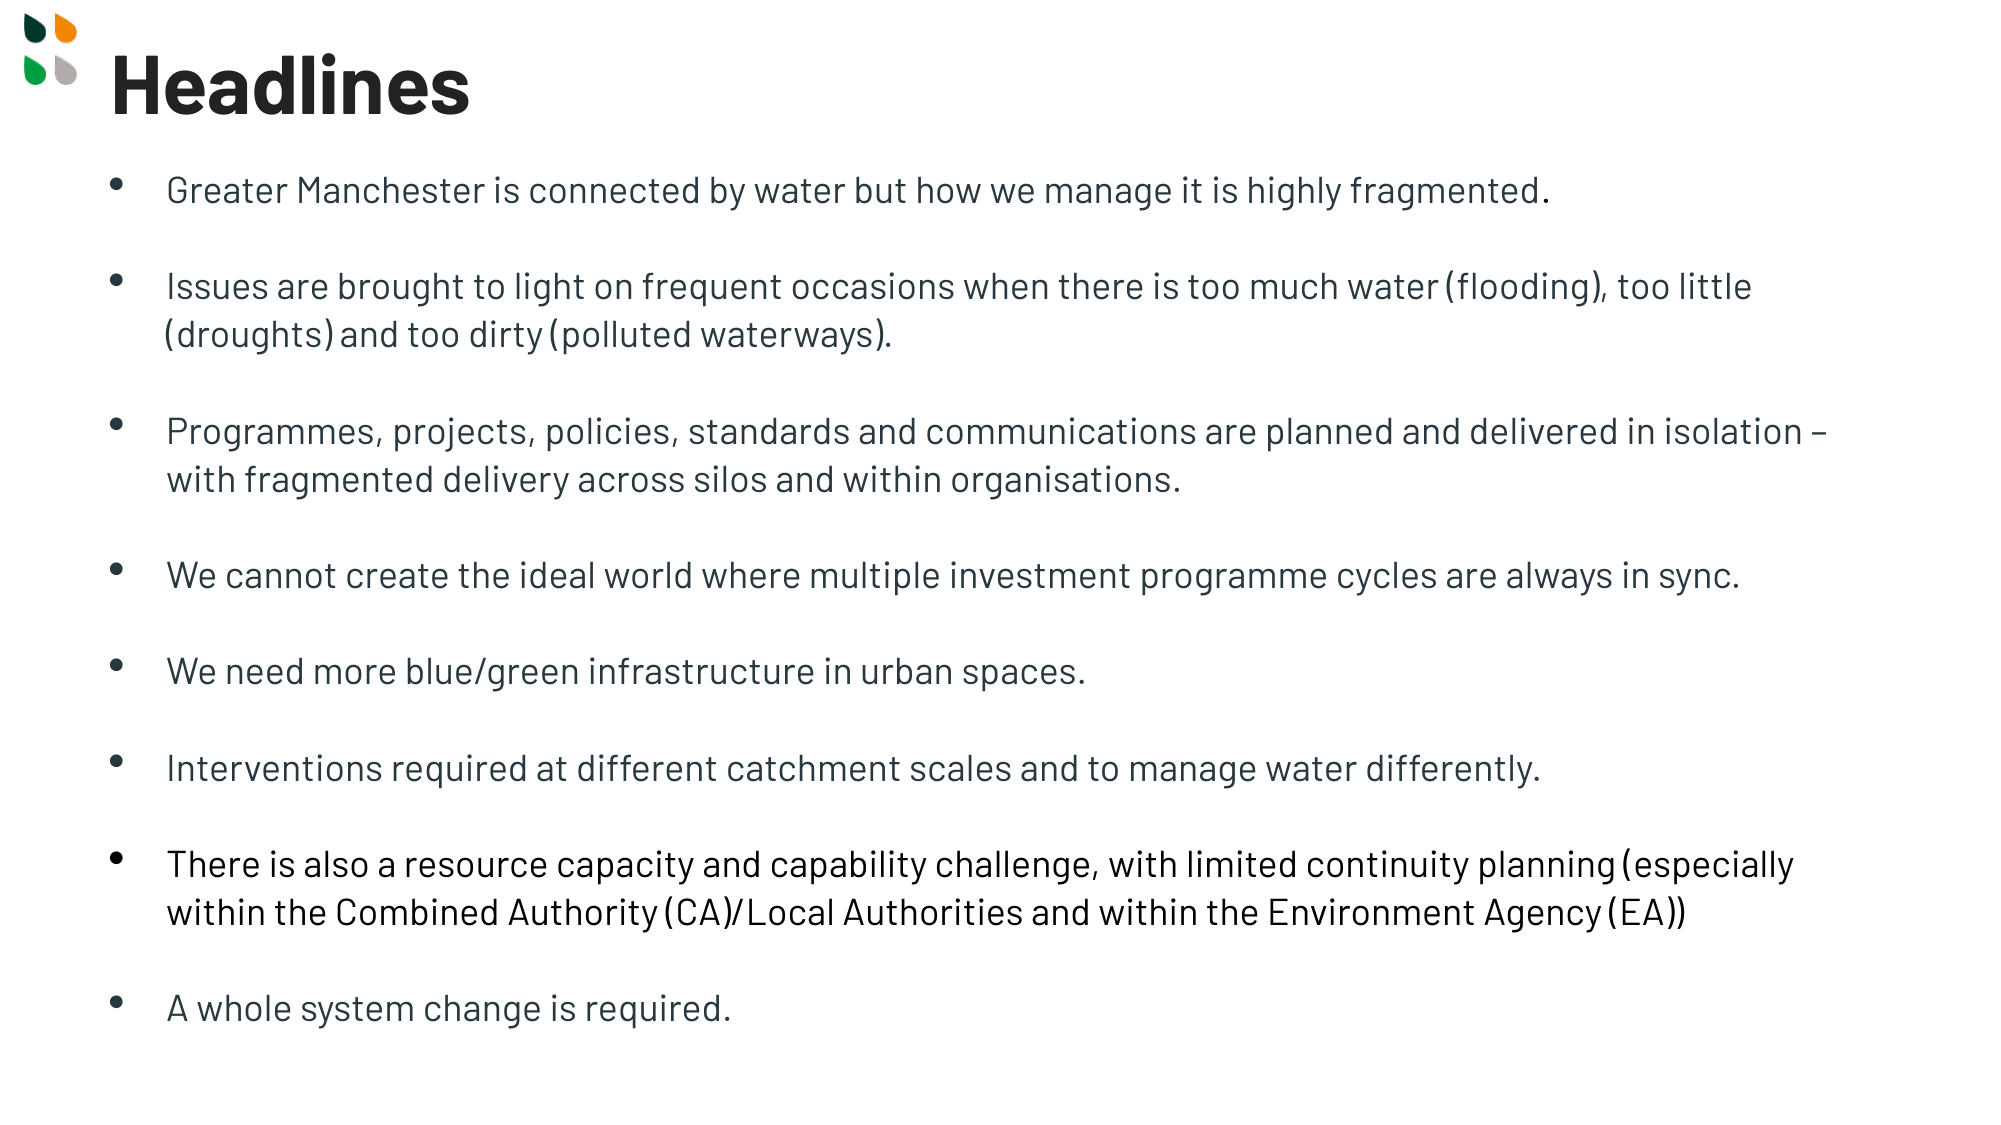

Headlines
Greater Manchester is connected by water but how we manage it is highly fragmented.

Issues are brought to light on frequent occasions when there is too much water (flooding), too little (droughts) and too dirty (polluted waterways).

Programmes, projects, policies, standards and communications are planned and delivered in isolation – with fragmented delivery across silos and within organisations.

We cannot create the ideal world where multiple investment programme cycles are always in sync.

We need more blue/green infrastructure in urban spaces.

Interventions required at different catchment scales and to manage water differently.

There is also a resource capacity and capability challenge, with limited continuity planning (especially within the Combined Authority (CA)/Local Authorities and within the Environment Agency (EA))

A whole system change is required.